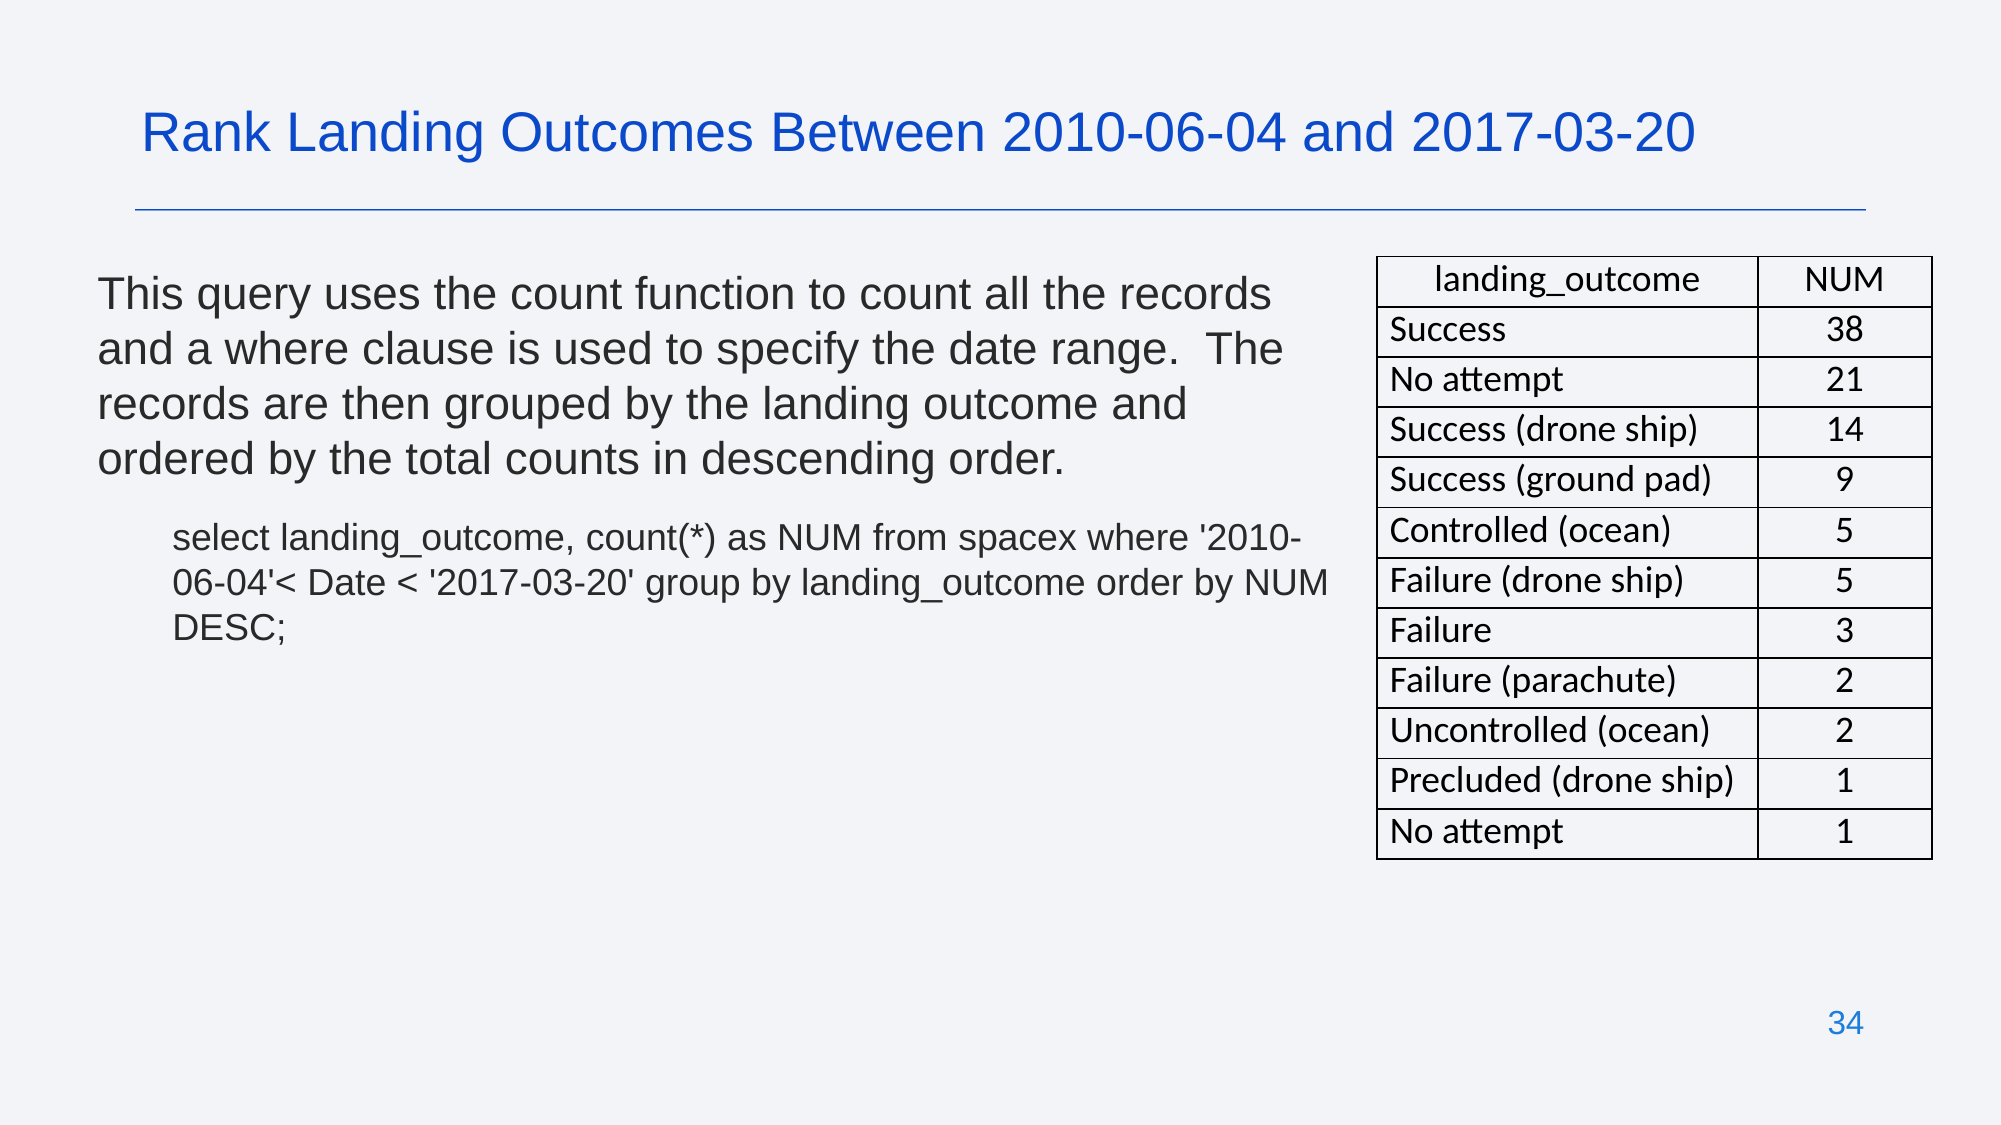

Rank Landing Outcomes Between 2010-06-04 and 2017-03-20
This query uses the count function to count all the records and a where clause is used to specify the date range.  The records are then grouped by the landing outcome and ordered by the total counts in descending order.
select landing_outcome, count(*) as NUM from spacex where '2010-06-04'< Date < '2017-03-20' group by landing_outcome order by NUM DESC;
| landing\_outcome | NUM |
| --- | --- |
| Success | 38 |
| No attempt | 21 |
| Success (drone ship) | 14 |
| Success (ground pad) | 9 |
| Controlled (ocean) | 5 |
| Failure (drone ship) | 5 |
| Failure | 3 |
| Failure (parachute) | 2 |
| Uncontrolled (ocean) | 2 |
| Precluded (drone ship) | 1 |
| No attempt | 1 |
34